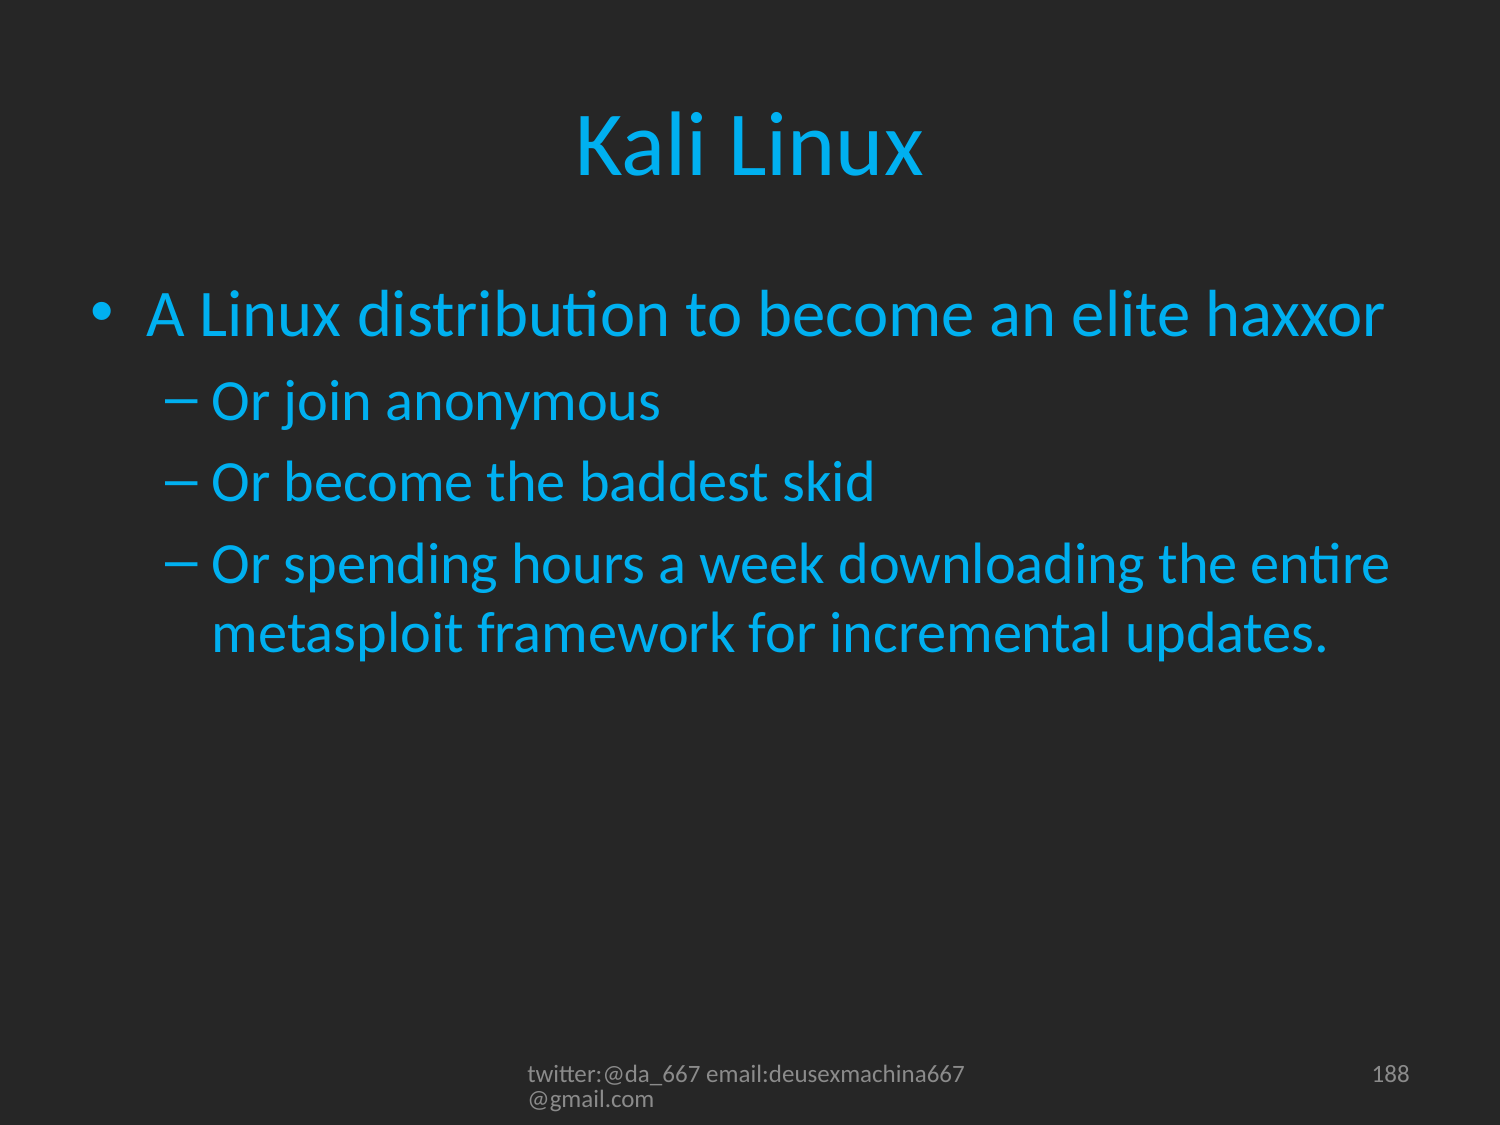

# Kali Linux
A Linux distribution to become an elite haxxor
Or join anonymous
Or become the baddest skid
Or spending hours a week downloading the entire metasploit framework for incremental updates.
twitter:@da_667 email:deusexmachina667@gmail.com
188